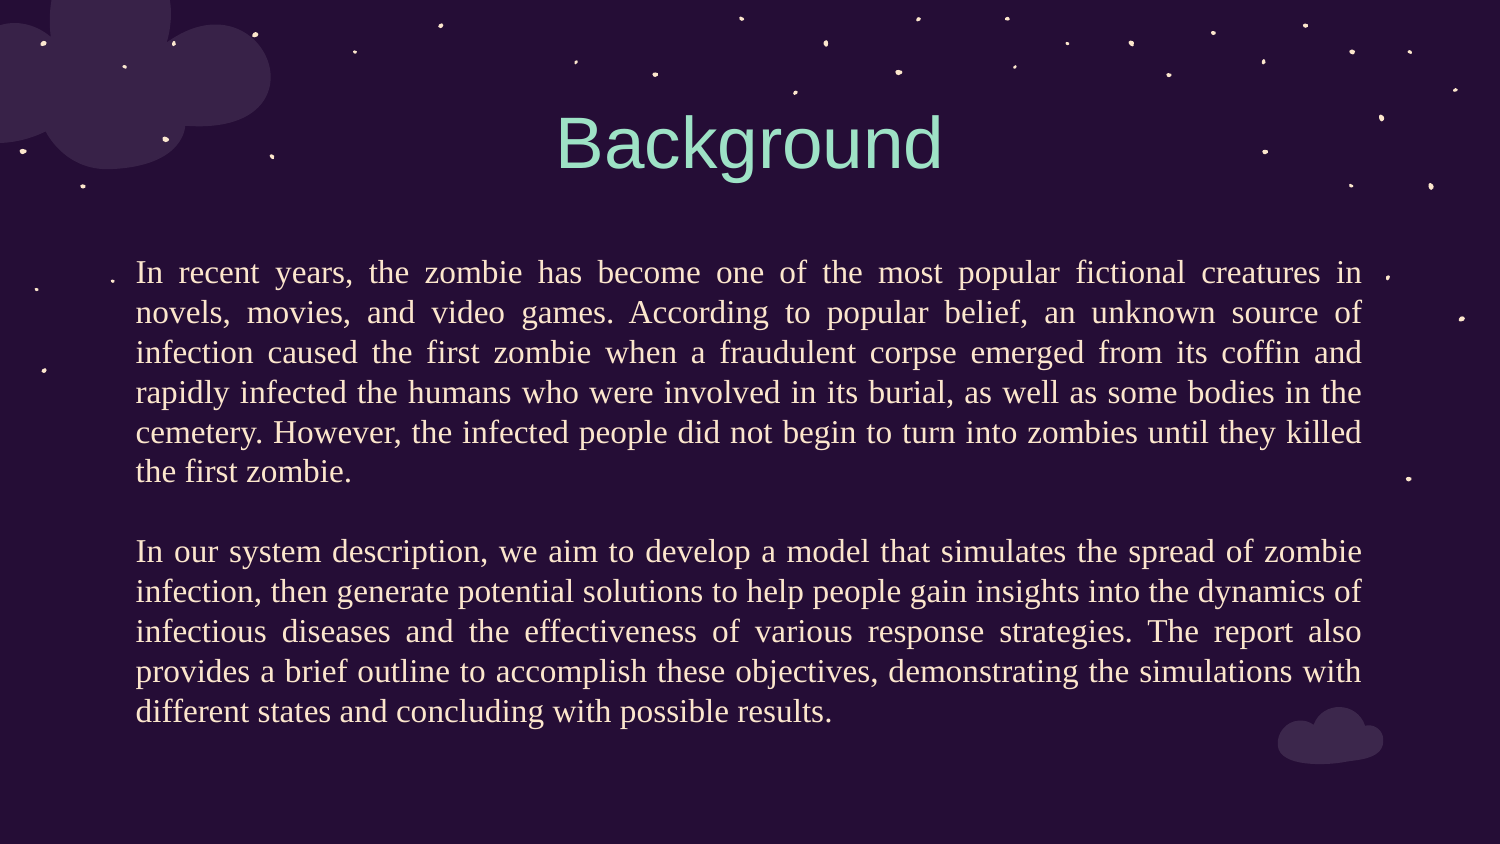

# Background
In recent years, the zombie has become one of the most popular fictional creatures in novels, movies, and video games. According to popular belief, an unknown source of infection caused the first zombie when a fraudulent corpse emerged from its coffin and rapidly infected the humans who were involved in its burial, as well as some bodies in the cemetery. However, the infected people did not begin to turn into zombies until they killed the first zombie.

In our system description, we aim to develop a model that simulates the spread of zombie infection, then generate potential solutions to help people gain insights into the dynamics of infectious diseases and the effectiveness of various response strategies. The report also provides a brief outline to accomplish these objectives, demonstrating the simulations with different states and concluding with possible results.